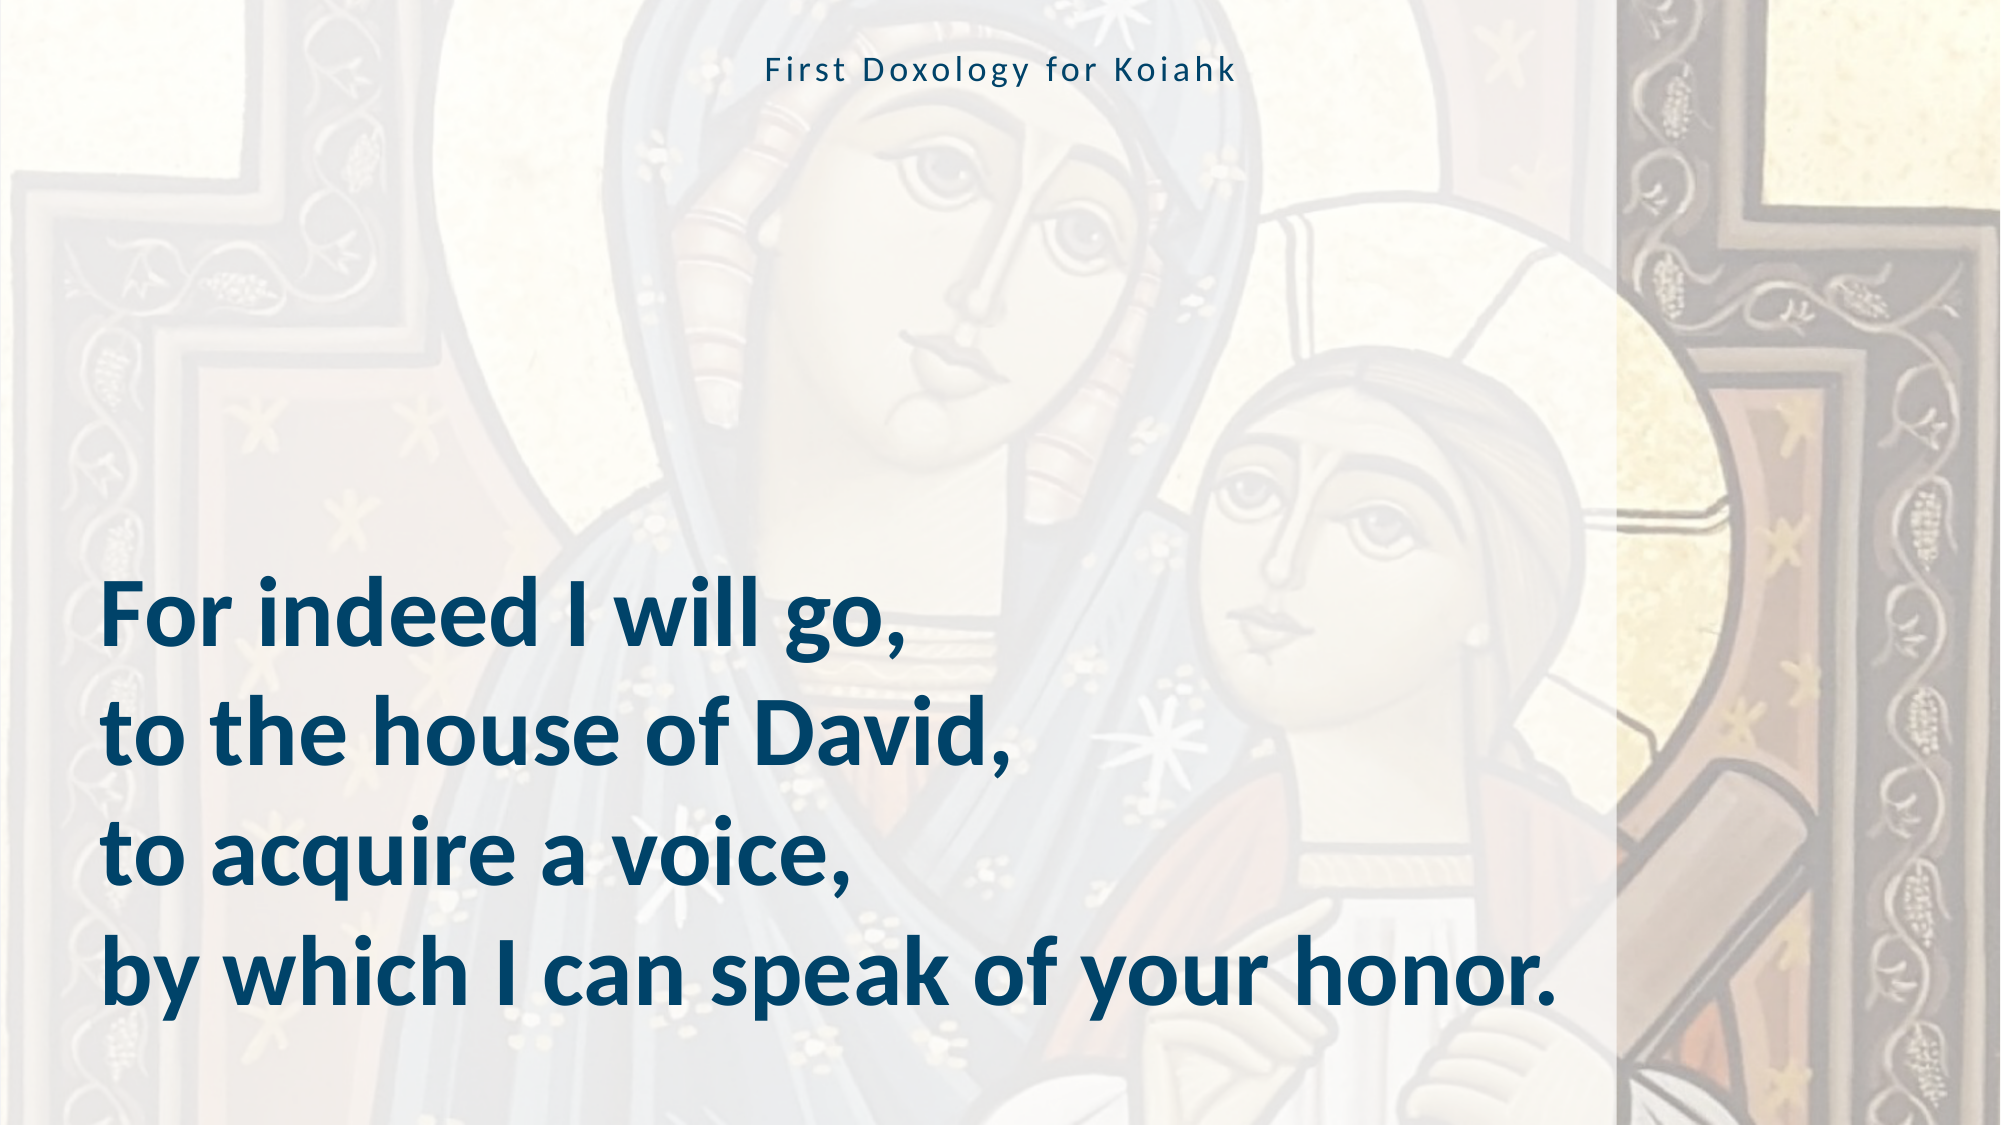

First Doxology for Koiahk

For indeed I will go,
to the house of David,
to acquire a voice,
by which I can speak of your honor.